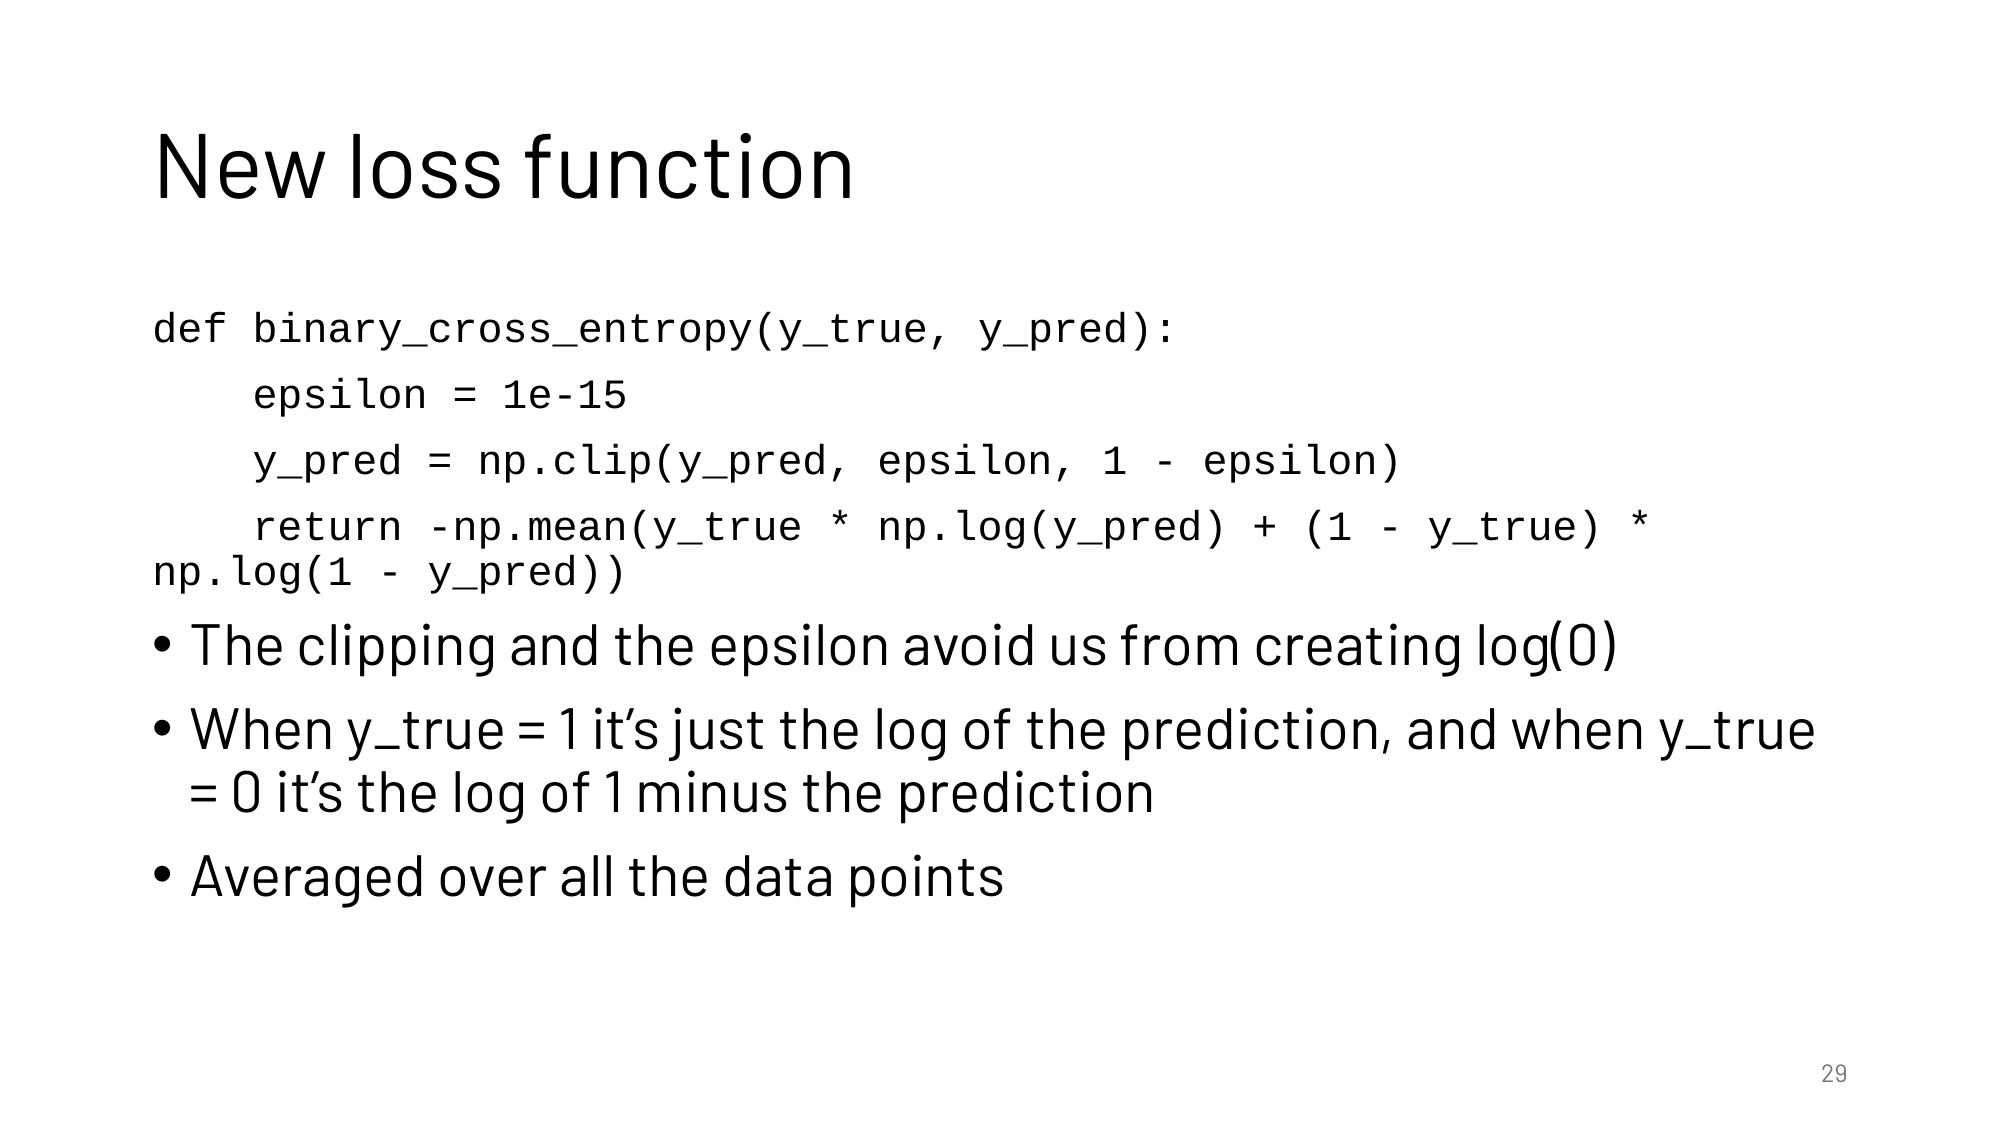

# New loss function
def binary_cross_entropy(y_true, y_pred):
    epsilon = 1e-15
    y_pred = np.clip(y_pred, epsilon, 1 - epsilon)
    return -np.mean(y_true * np.log(y_pred) + (1 - y_true) * np.log(1 - y_pred))
The clipping and the epsilon avoid us from creating log(0)
When y_true = 1 it’s just the log of the prediction, and when y_true = 0 it’s the log of 1 minus the prediction
Averaged over all the data points
29